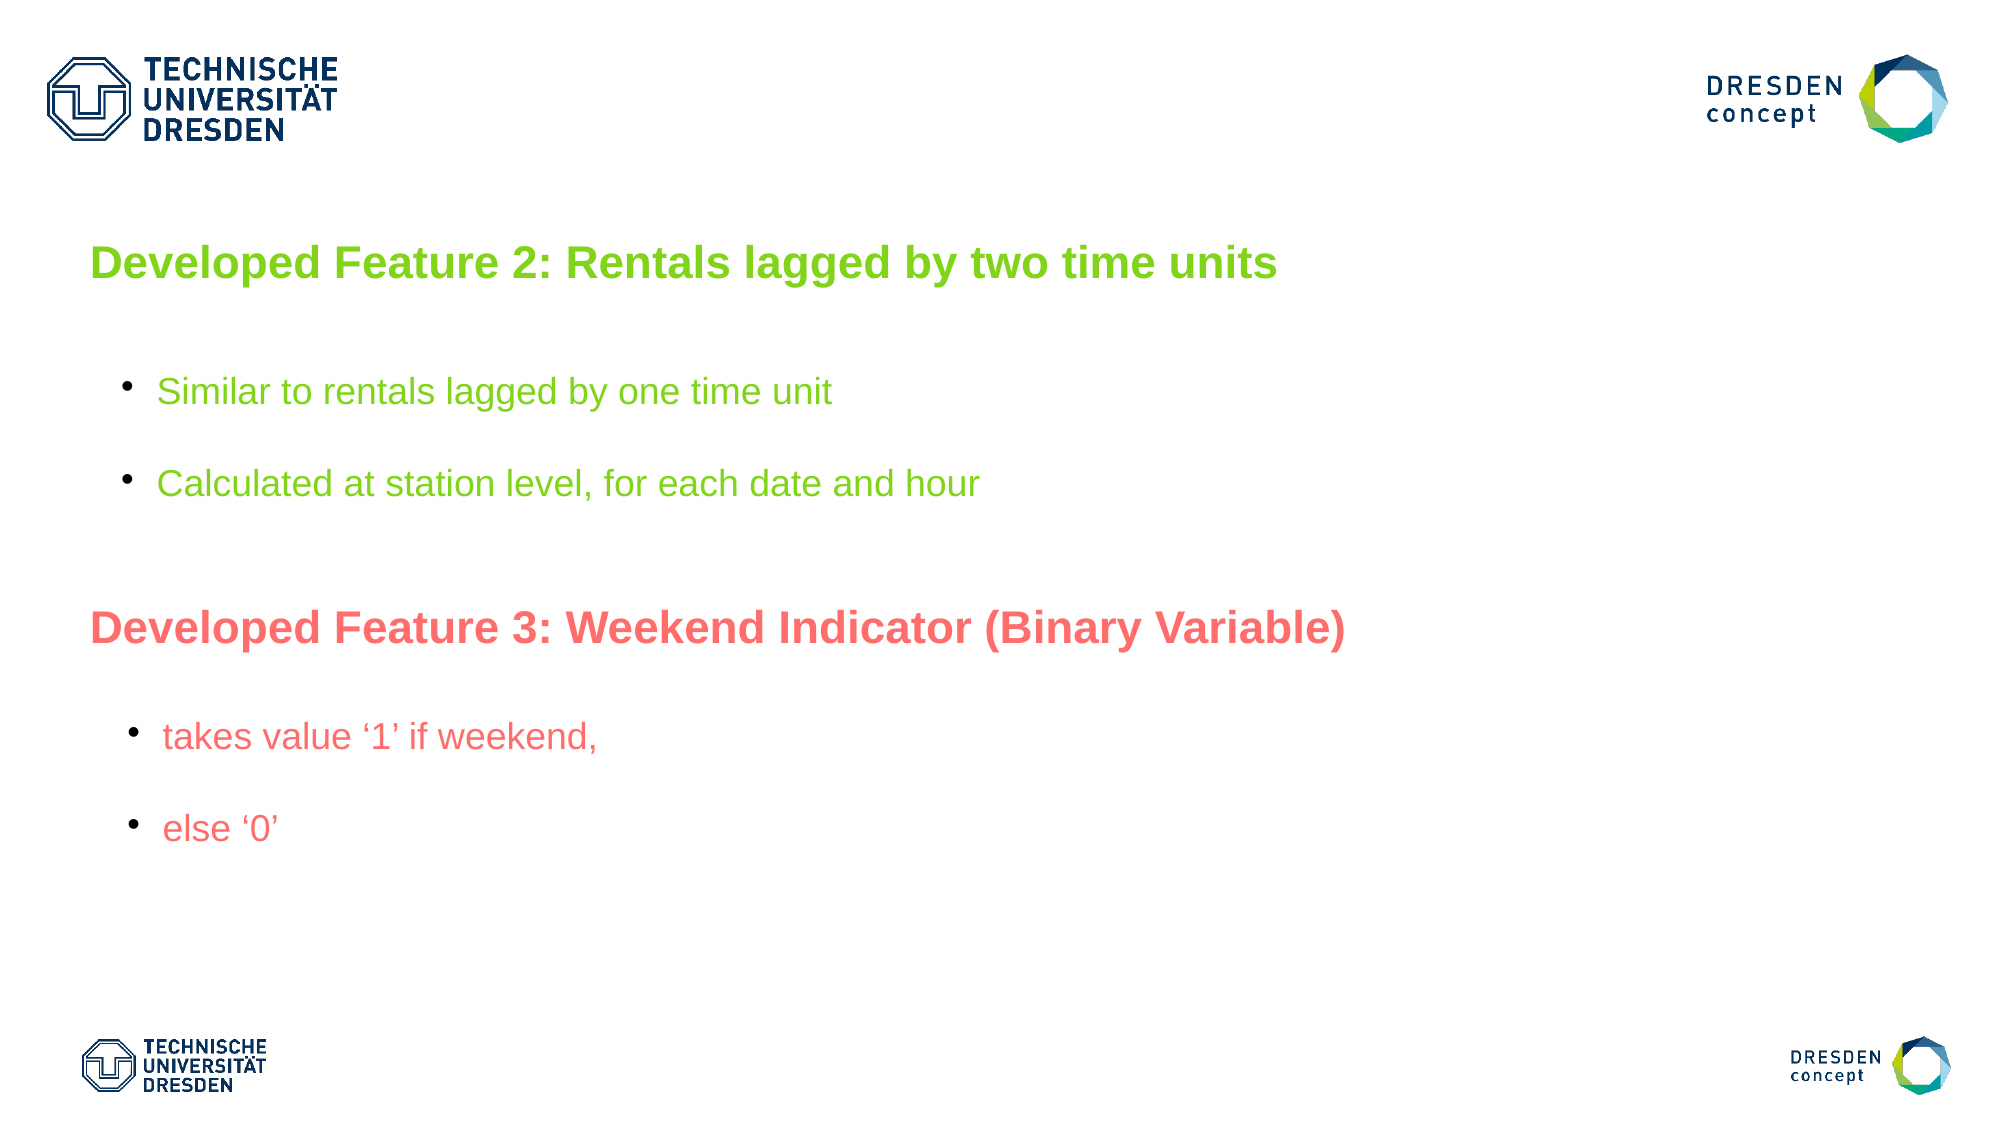

Developed Feature 2: Rentals lagged by two time units
Similar to rentals lagged by one time unit
Calculated at station level, for each date and hour
Developed Feature 3: Weekend Indicator (Binary Variable)
takes value ‘1’ if weekend,
else ‘0’